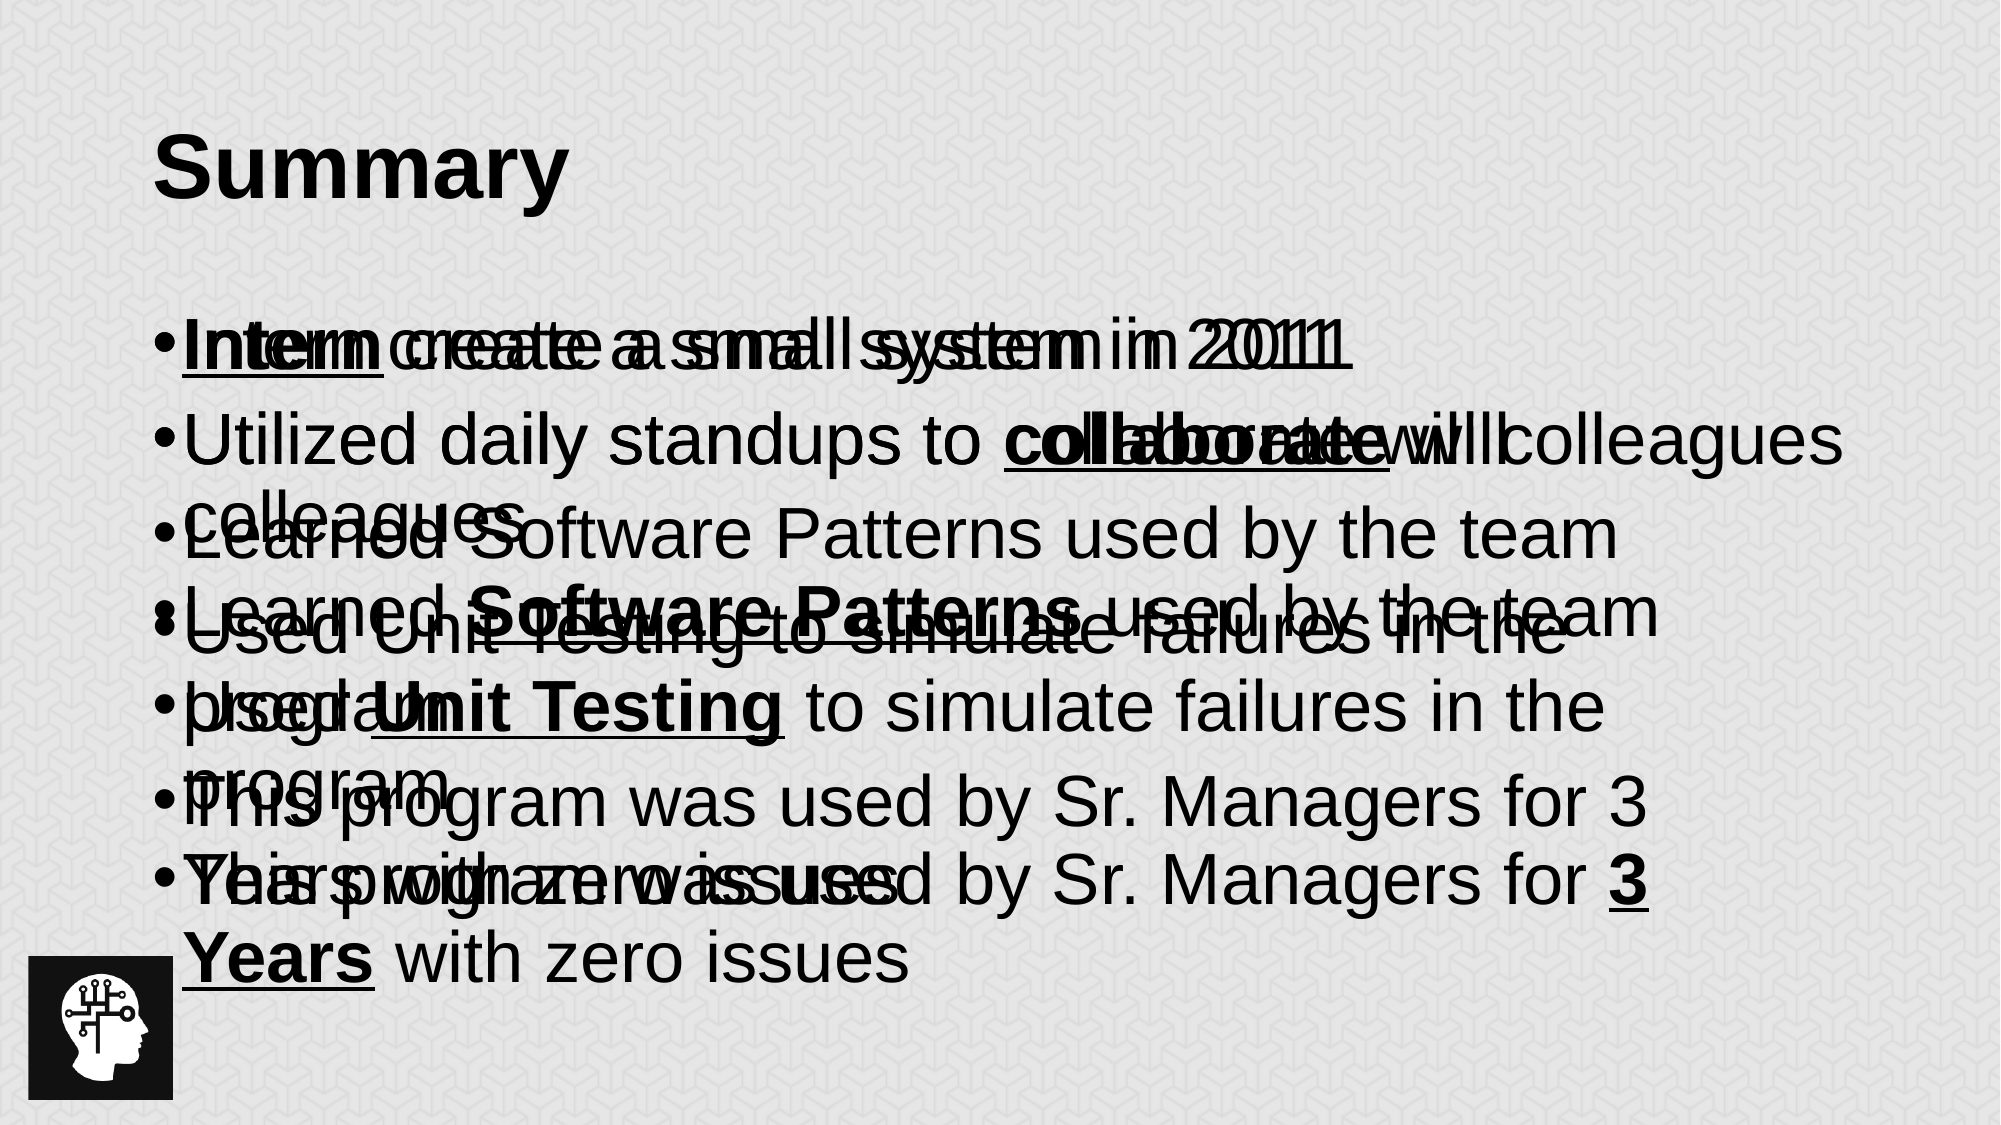

# Summary
Intern create a small system in 2011
Utilized daily standups to collaborate will colleagues
Learned Software Patterns used by the team
Used Unit Testing to simulate failures in the program
This program was used by Sr. Managers for 3 Years with zero issues

Intern create a small system in 2011
Utilized daily standups to collaborate will colleagues
Learned Software Patterns used by the team
Used Unit Testing to simulate failures in the program
This program was used by Sr. Managers for 3 Years with zero issues